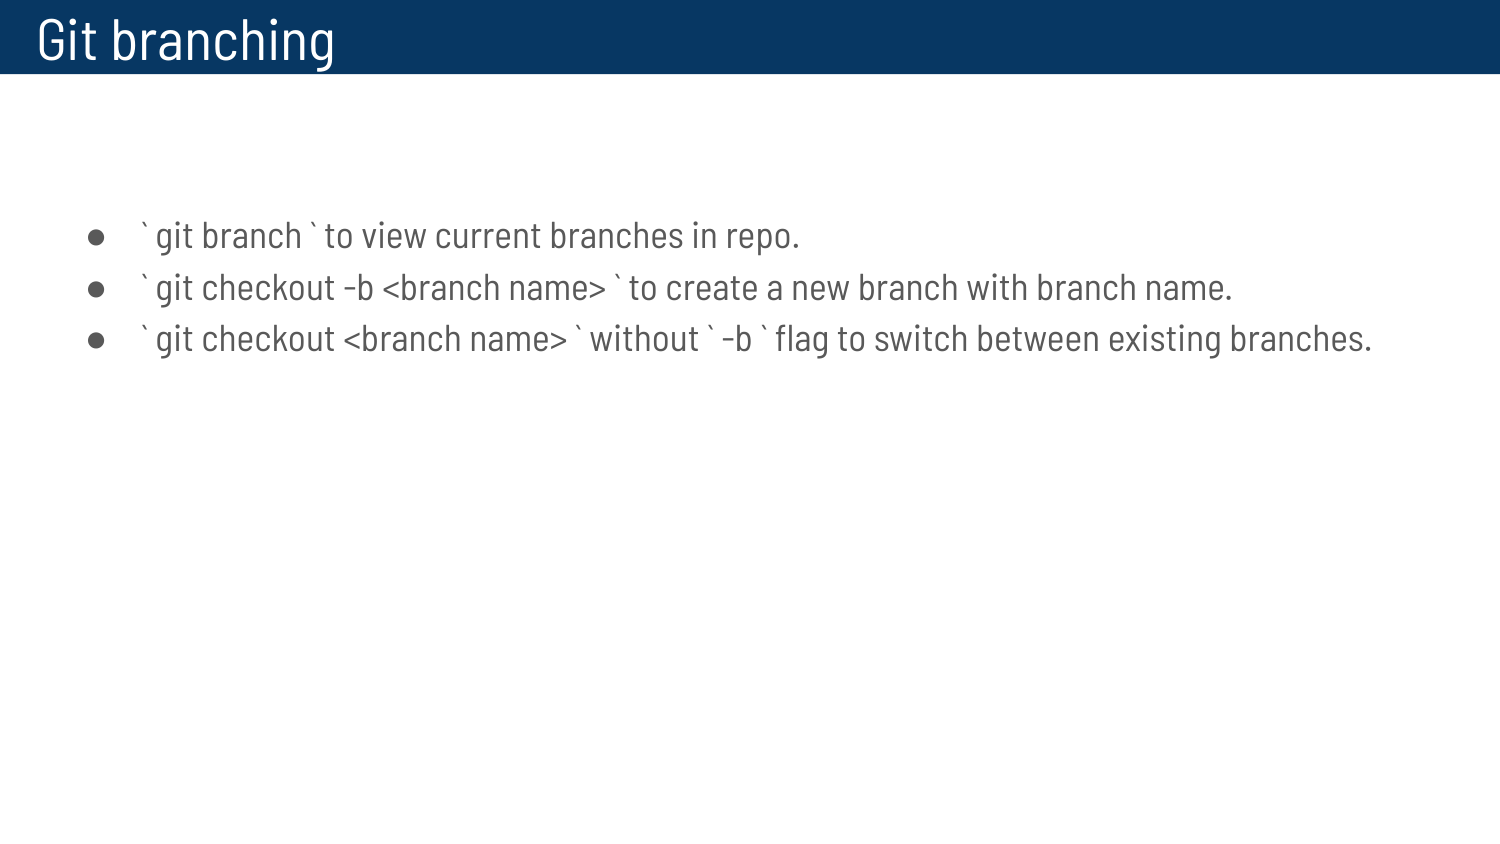

Git branching
` git branch ` to view current branches in repo.
` git checkout -b <branch name> ` to create a new branch with branch name.
` git checkout <branch name> ` without ` -b ` flag to switch between existing branches.